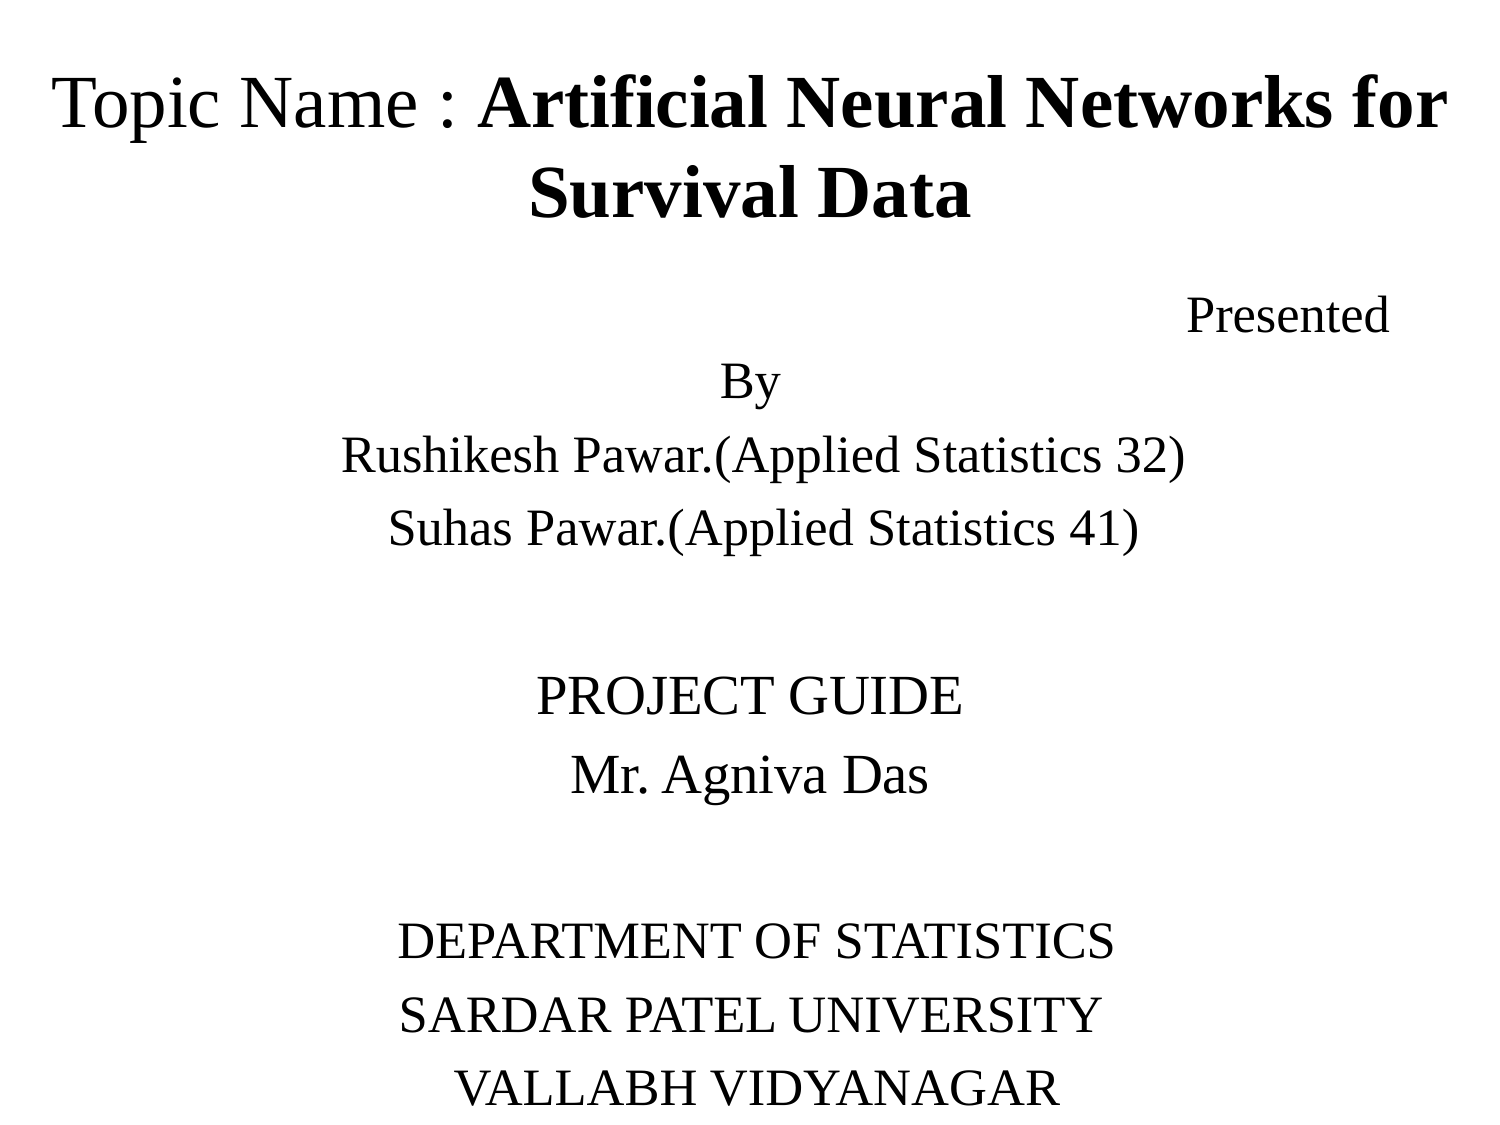

# Topic Name : Artificial Neural Networks for Survival Data
                                                           Presented By
	Rushikesh Pawar.(Applied Statistics 32)
Suhas Pawar.(Applied Statistics 41)

PROJECT GUIDE
Mr. Agniva Das

DEPARTMENT OF STATISTICS
SARDAR PATEL UNIVERSITY
VALLABH VIDYANAGAR